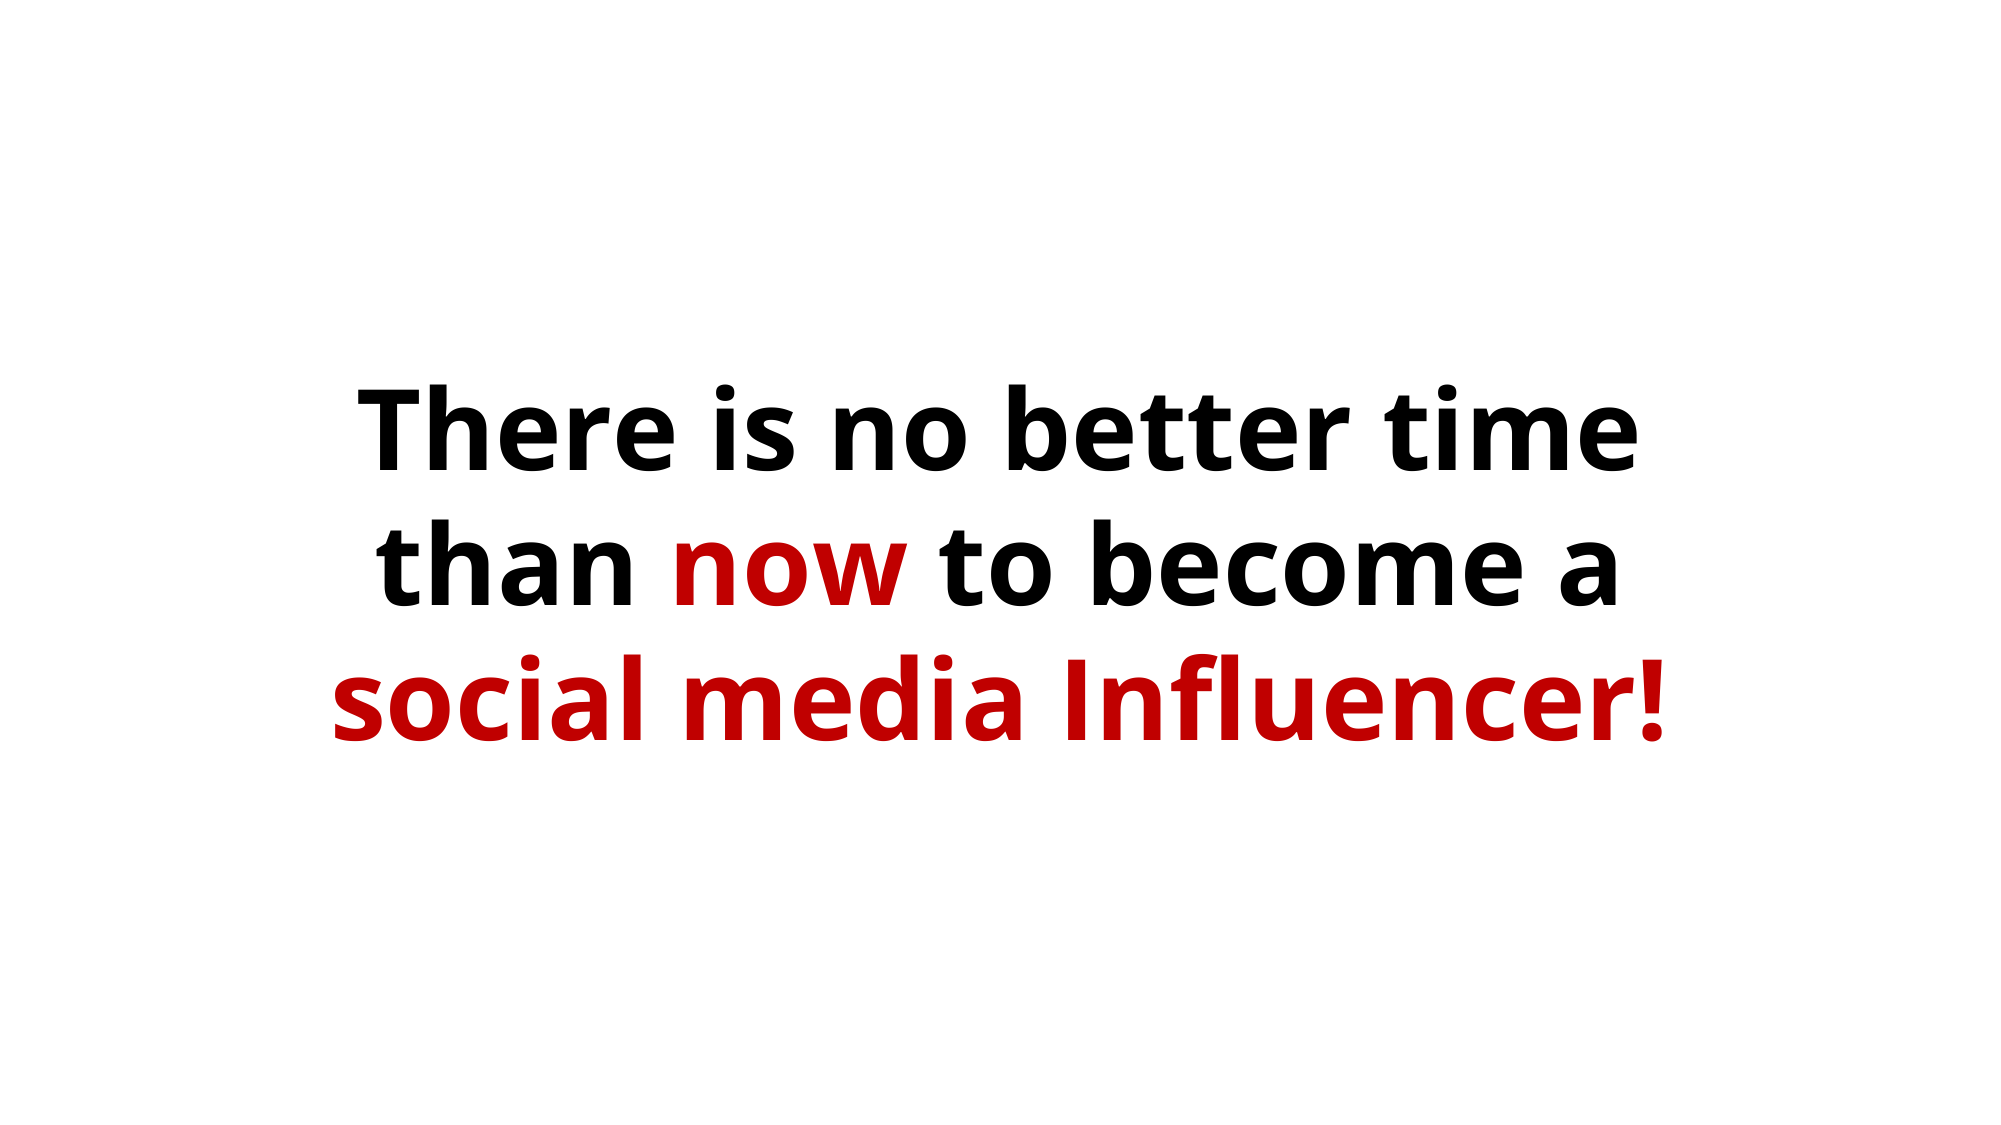

There is no better time than now to become a social media Influencer!